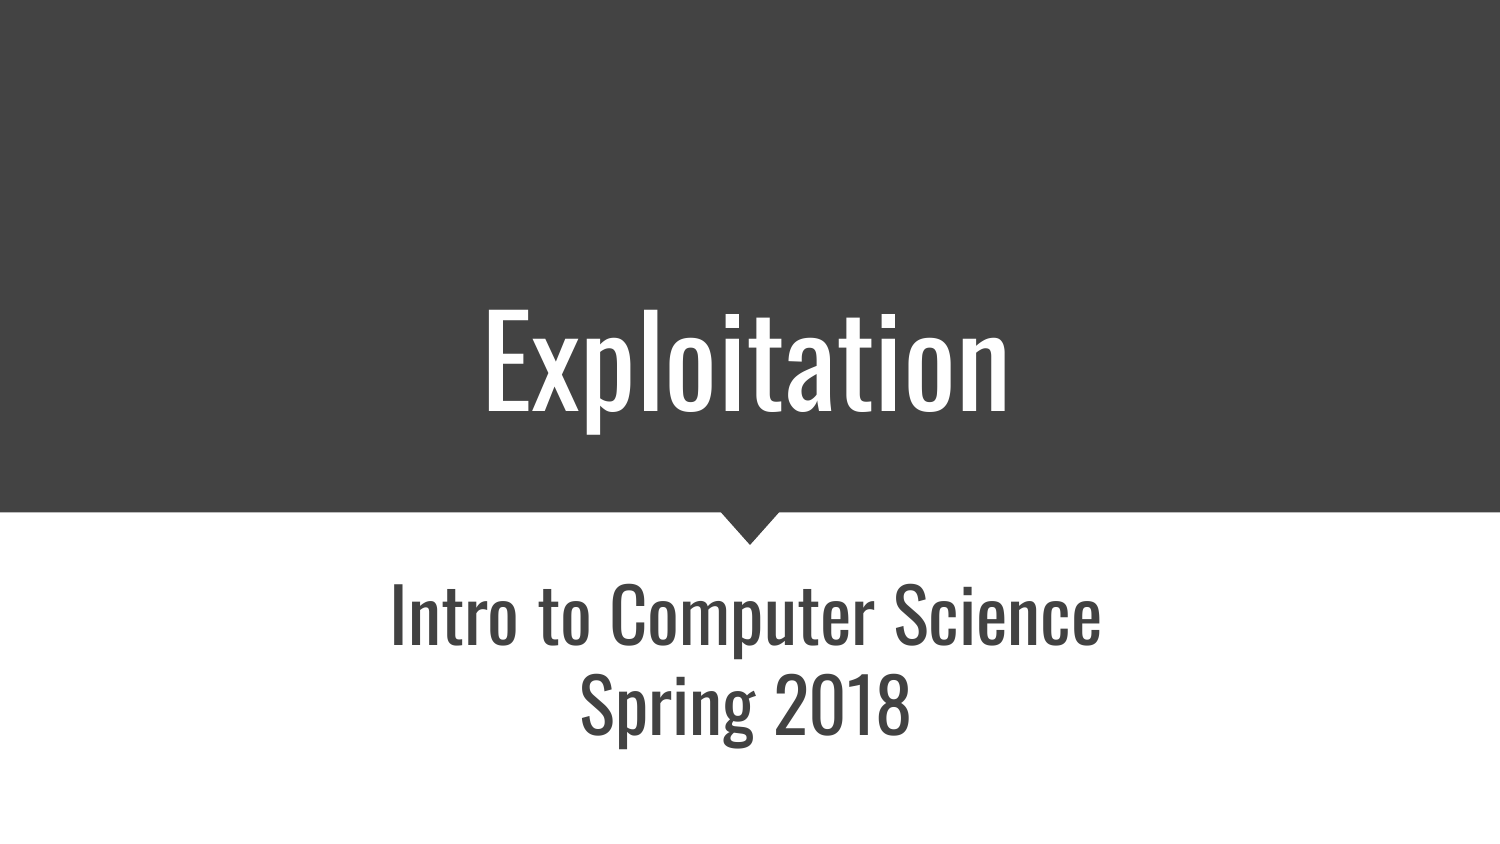

# Exploitation
Intro to Computer Science
Spring 2018